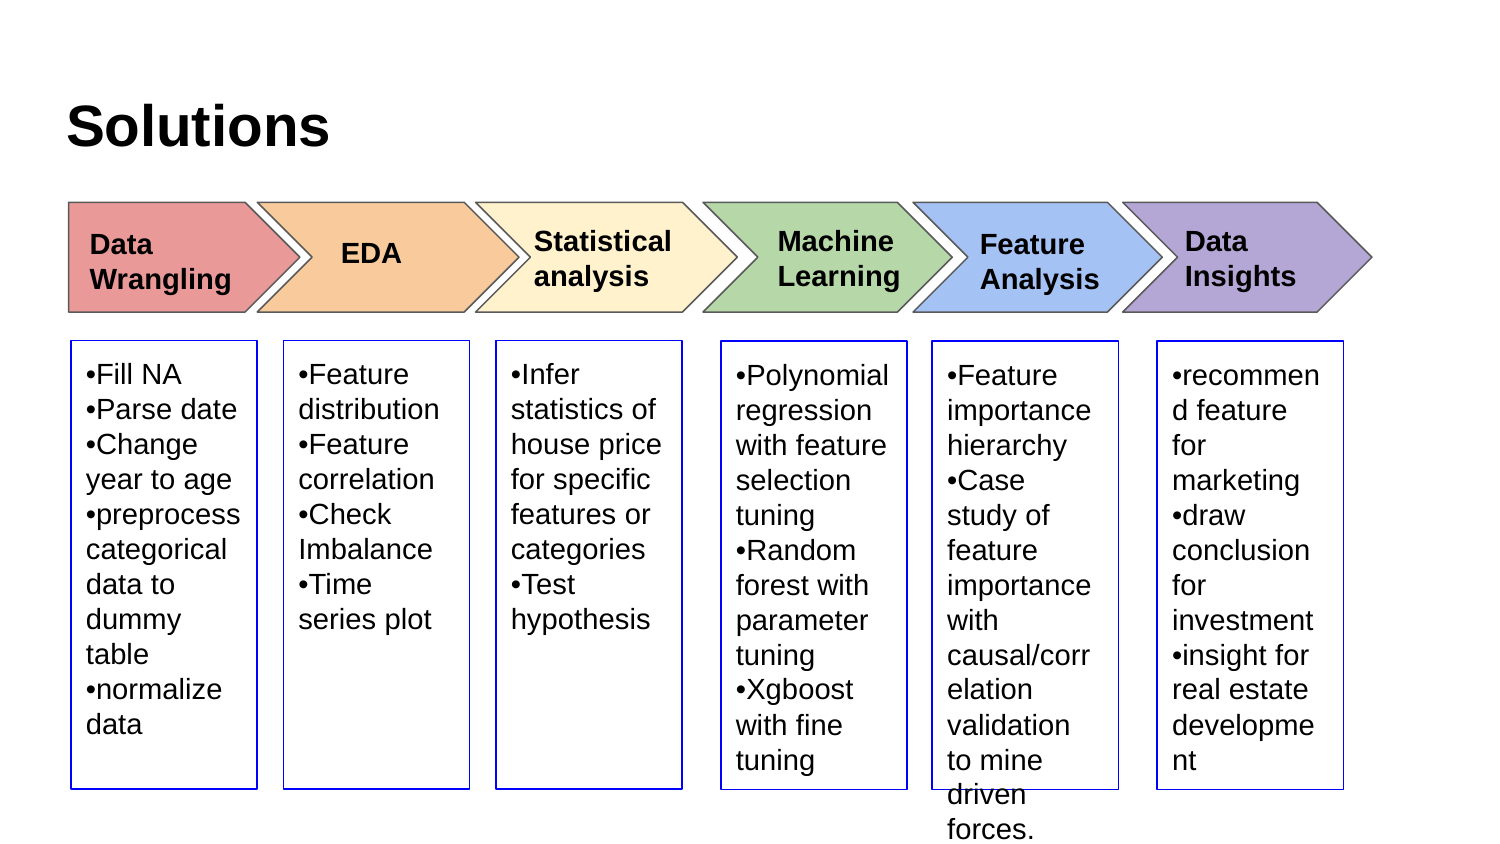

# Solutions

Statistical analysis
Machine
Learning
Data
Insights
Data Wrangling
Feature
Analysis
EDA
•Fill NA
•Parse date
•Change year to age
•preprocess categorical data to dummy table
•normalize data

•Feature distribution
•Feature correlation
•Check Imbalance
•Time series plot

•Infer statistics of house price for specific features or categories
•Test hypothesis

•Polynomial regression with feature selection tuning
•Random forest with parameter tuning
•Xgboost with fine tuning

•Feature importance hierarchy
•Case study of feature importance with causal/correlation validation to mine driven forces.

•recommend feature for marketing
•draw conclusion for investment
•insight for real estate development